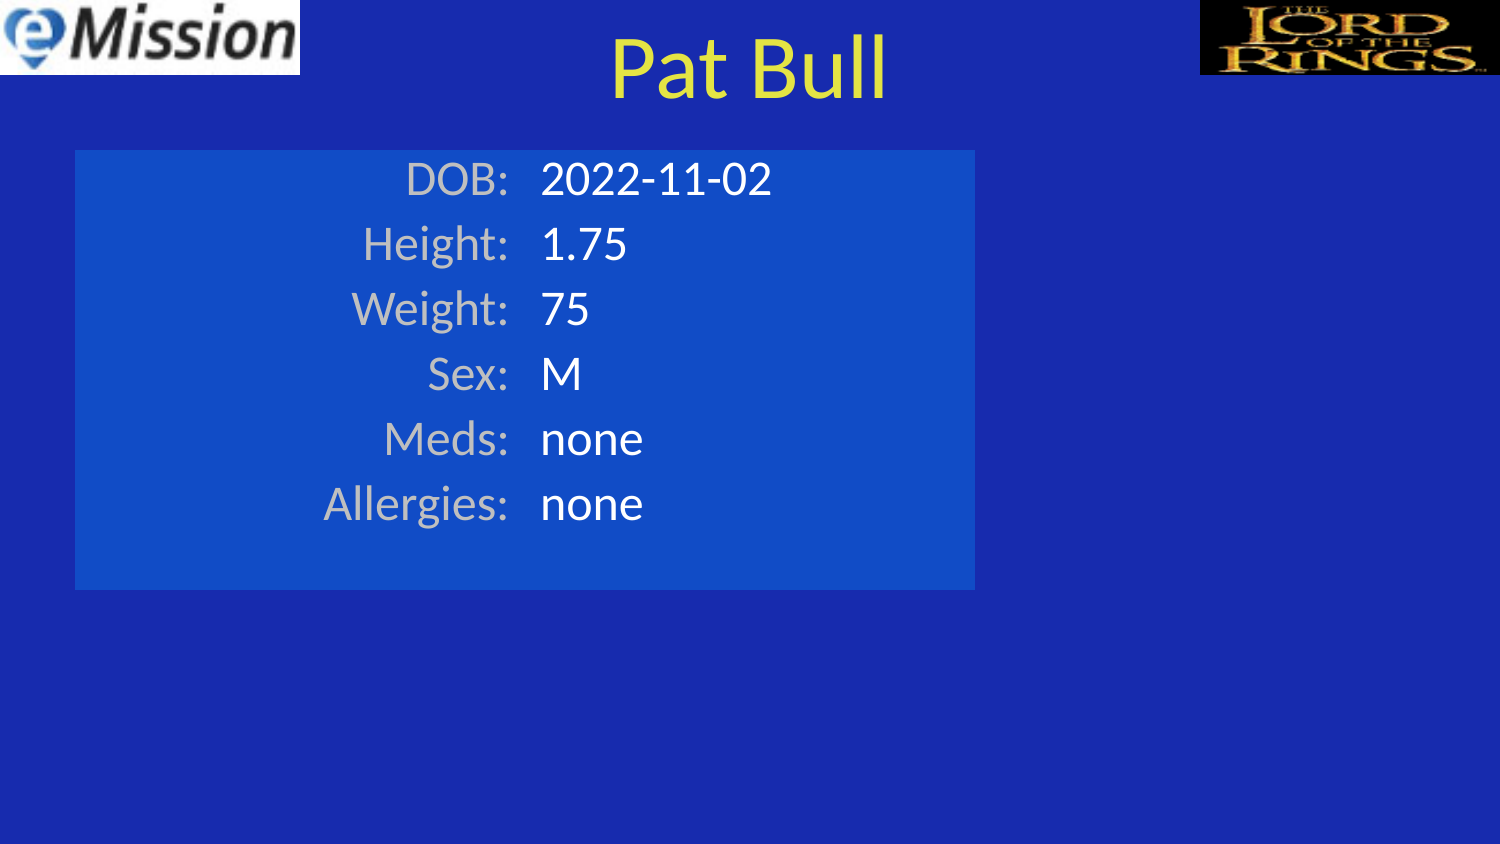

Pat Bull
| DOB: | 2022-11-02 |
| --- | --- |
| Height: | 1.75 |
| Weight: | 75 |
| Sex: | M |
| Meds: | none |
| Allergies: | none |